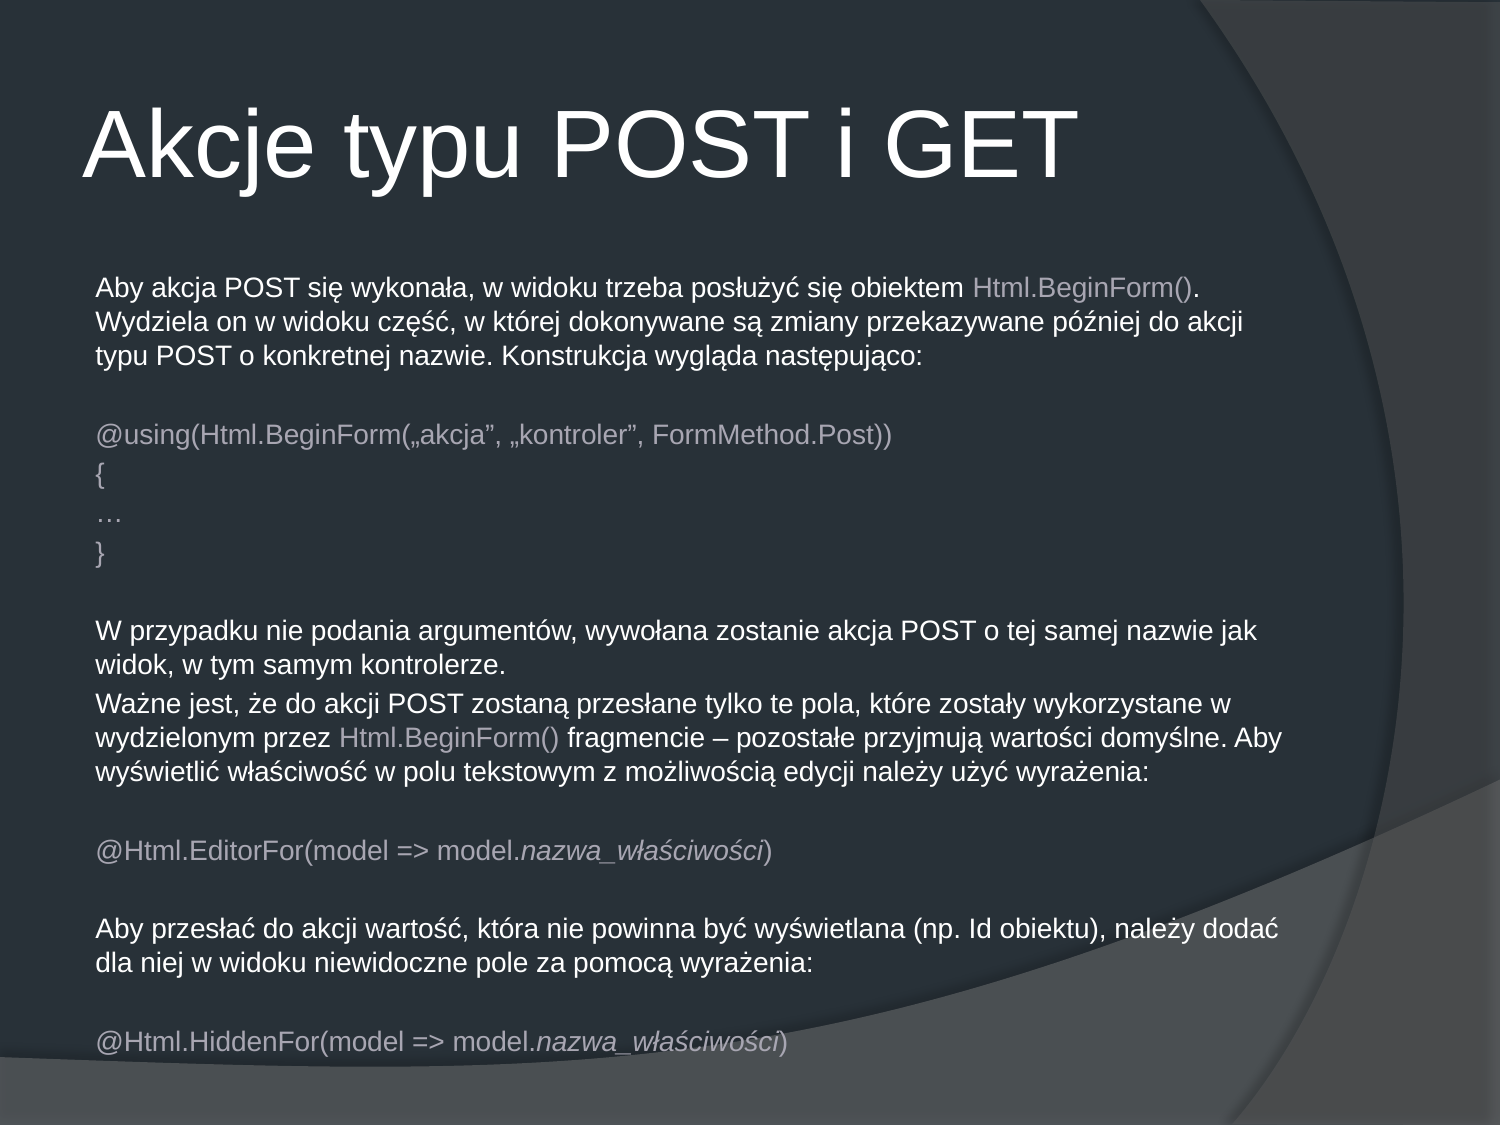

# Akcje typu POST i GET
Aby akcja POST się wykonała, w widoku trzeba posłużyć się obiektem Html.BeginForm(). Wydziela on w widoku część, w której dokonywane są zmiany przekazywane później do akcji typu POST o konkretnej nazwie. Konstrukcja wygląda następująco:

@using(Html.BeginForm(„akcja”, „kontroler”, FormMethod.Post))
{
…
}

W przypadku nie podania argumentów, wywołana zostanie akcja POST o tej samej nazwie jak widok, w tym samym kontrolerze.
Ważne jest, że do akcji POST zostaną przesłane tylko te pola, które zostały wykorzystane w wydzielonym przez Html.BeginForm() fragmencie – pozostałe przyjmują wartości domyślne. Aby wyświetlić właściwość w polu tekstowym z możliwością edycji należy użyć wyrażenia:

@Html.EditorFor(model => model.nazwa_właściwości)

Aby przesłać do akcji wartość, która nie powinna być wyświetlana (np. Id obiektu), należy dodać dla niej w widoku niewidoczne pole za pomocą wyrażenia:

@Html.HiddenFor(model => model.nazwa_właściwości)